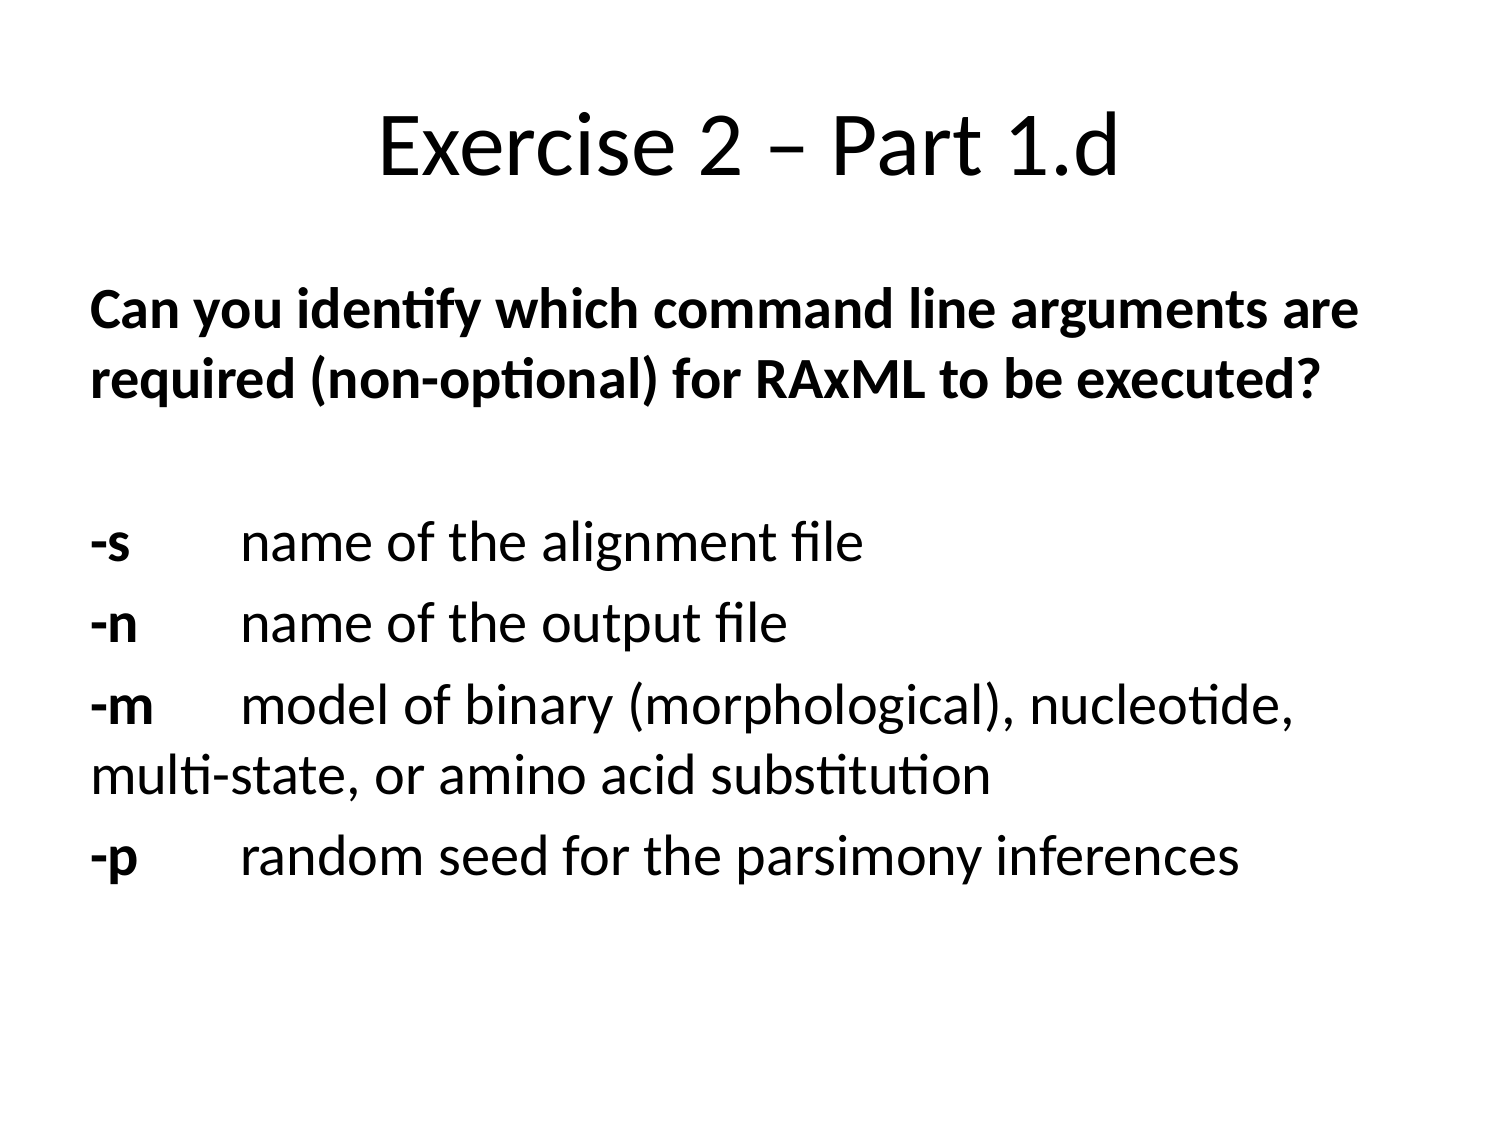

# Exercise 2 – Part 1.d
Can you identify which command line arguments are required (non-optional) for RAxML to be executed?

-s	name of the alignment file
-n	name of the output file
-m	model of binary (morphological), nucleotide, multi-state, or amino acid substitution
-p	random seed for the parsimony inferences